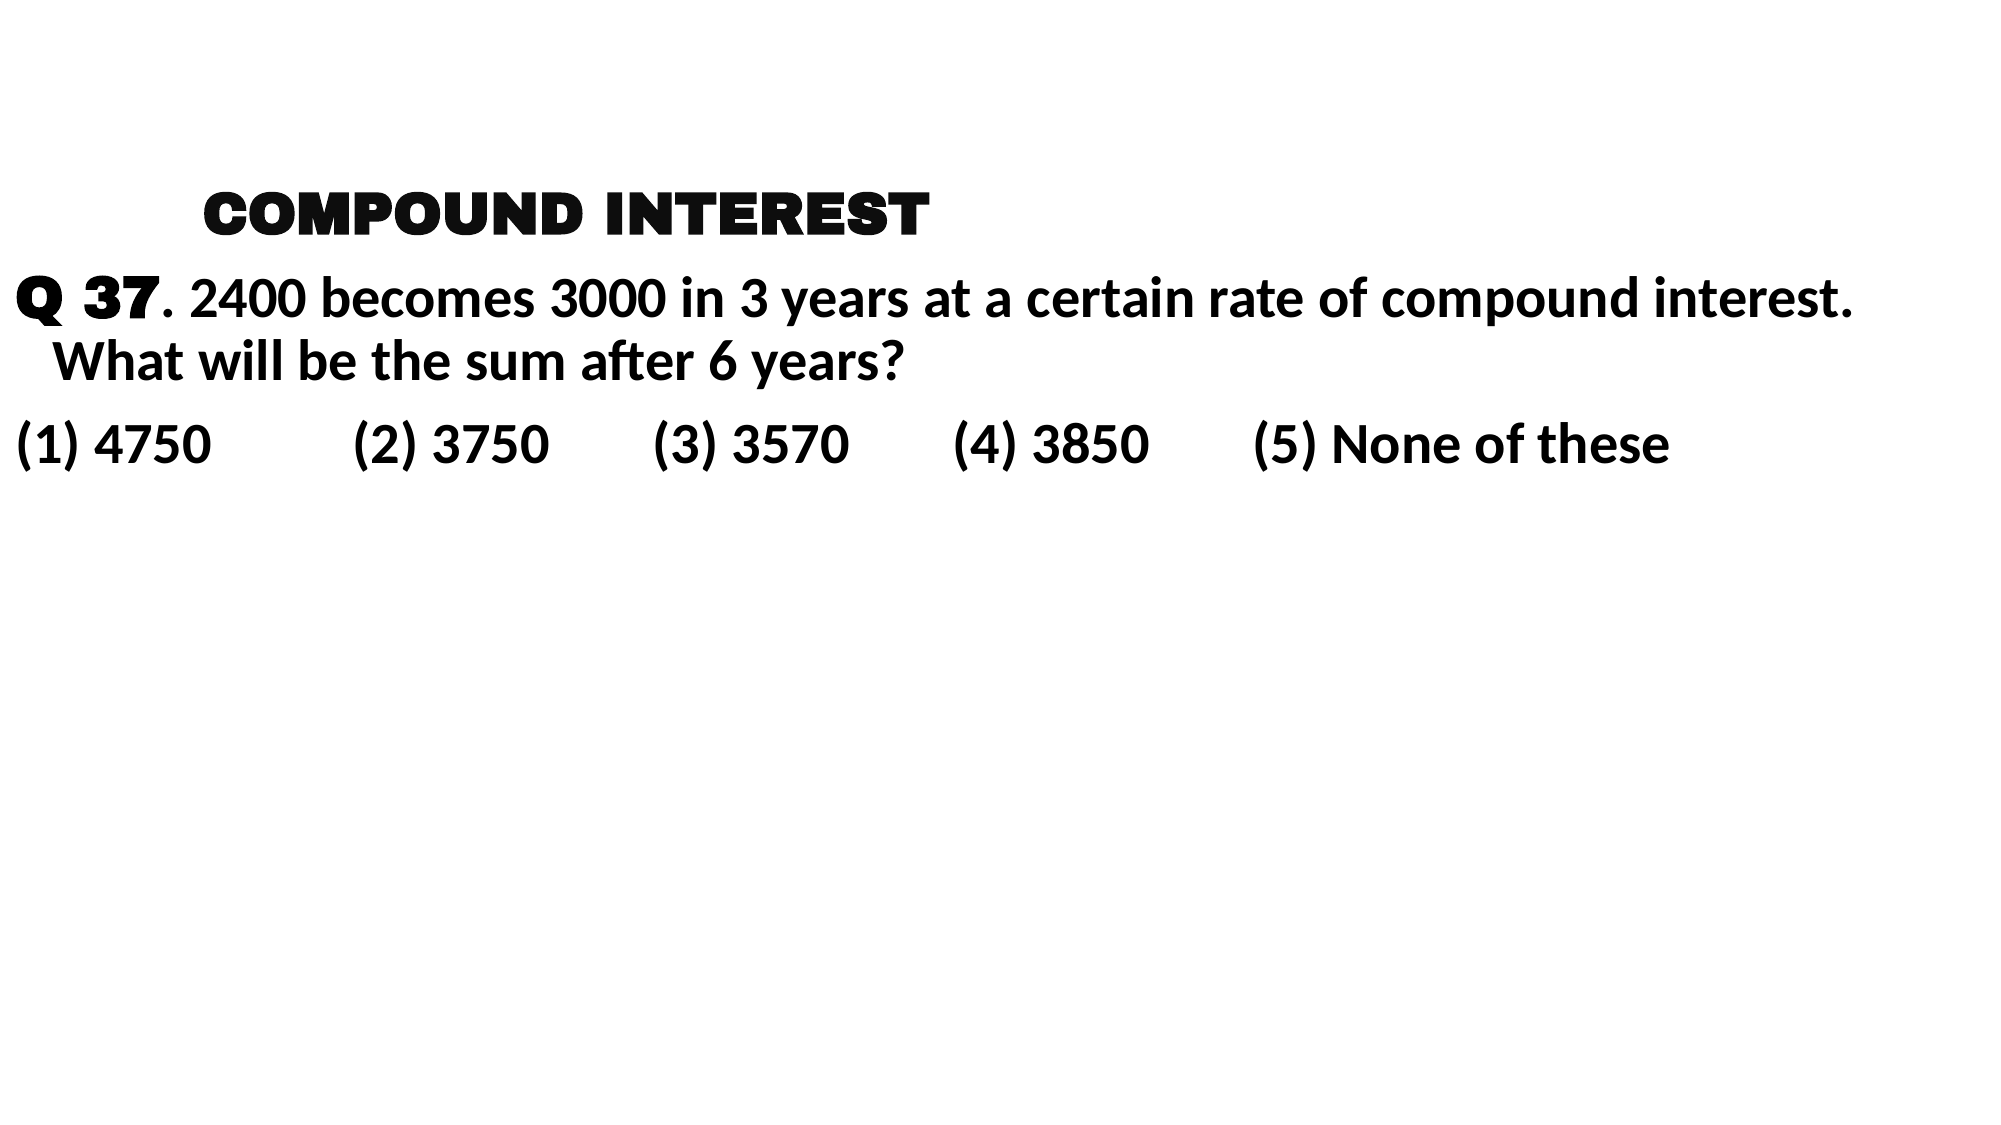

COMPOUND INTEREST
Q 37. 2400 becomes 3000 in 3 years at a certain rate of compound interest. What will be the sum after 6 years?
(1) 4750 	(2) 3750 	(3) 3570 	(4) 3850 	(5) None of these